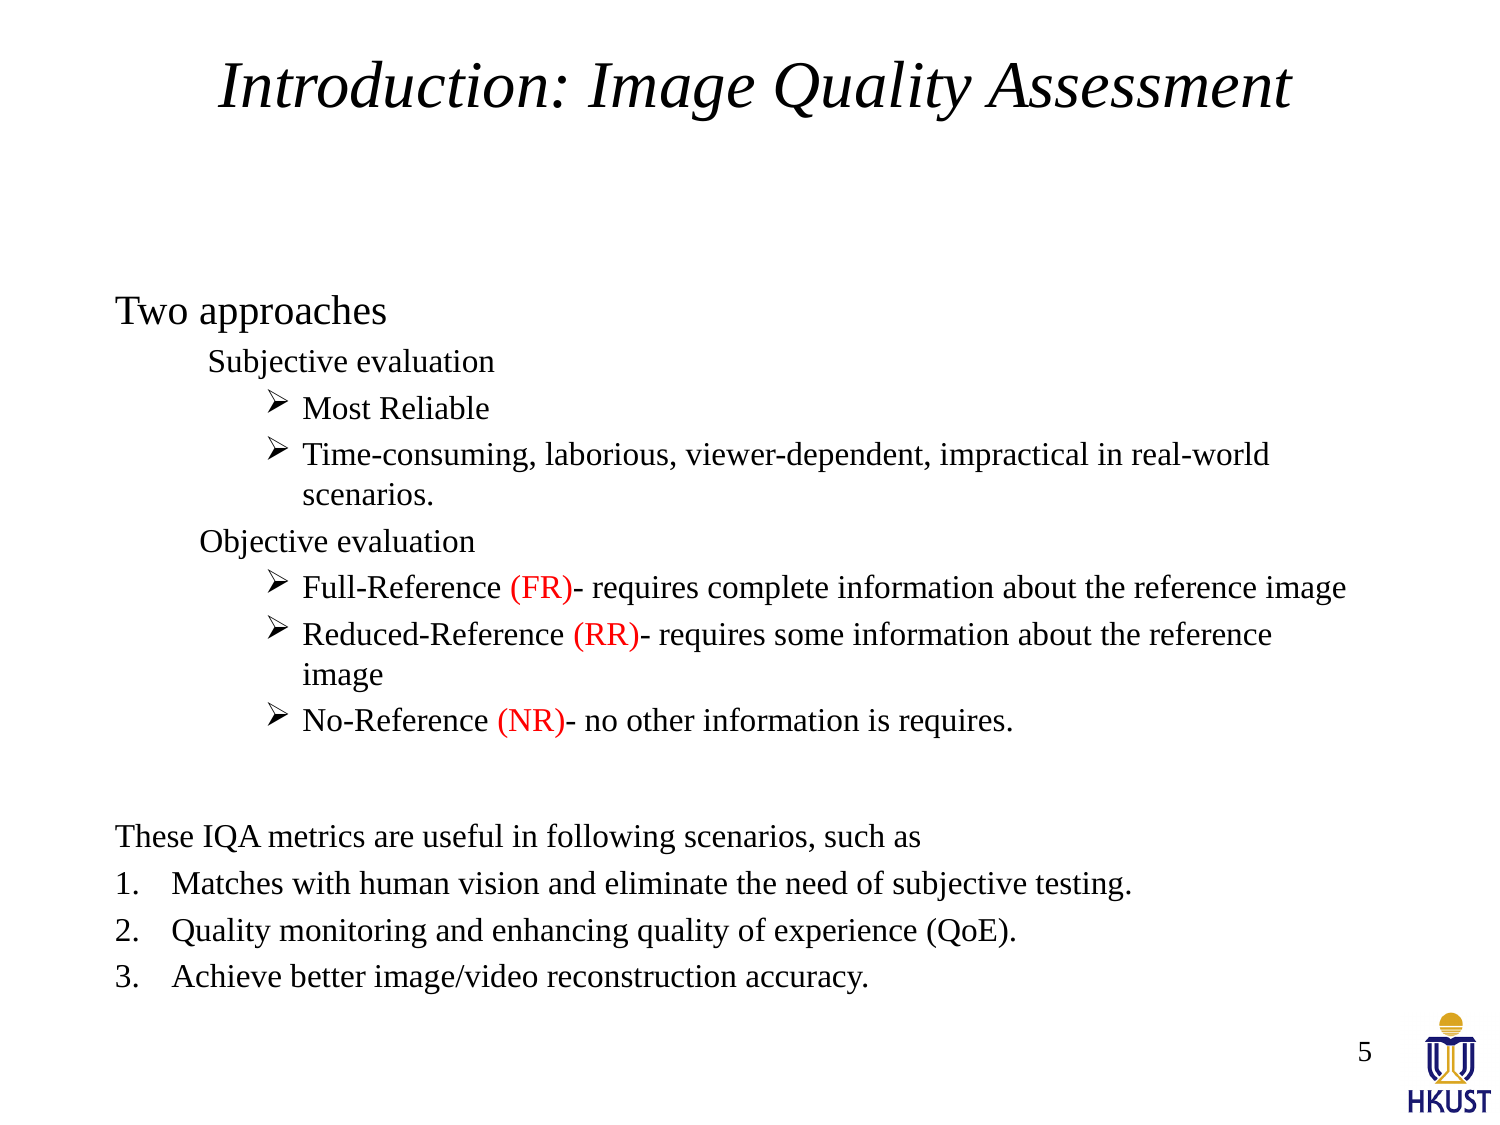

# Introduction: Image Quality Assessment
Two approaches
 Subjective evaluation
Most Reliable
Time-consuming, laborious, viewer-dependent, impractical in real-world scenarios.
Objective evaluation
Full-Reference (FR)- requires complete information about the reference image
Reduced-Reference (RR)- requires some information about the reference image
No-Reference (NR)- no other information is requires.

These IQA metrics are useful in following scenarios, such as
Matches with human vision and eliminate the need of subjective testing.
Quality monitoring and enhancing quality of experience (QoE).
Achieve better image/video reconstruction accuracy.
5